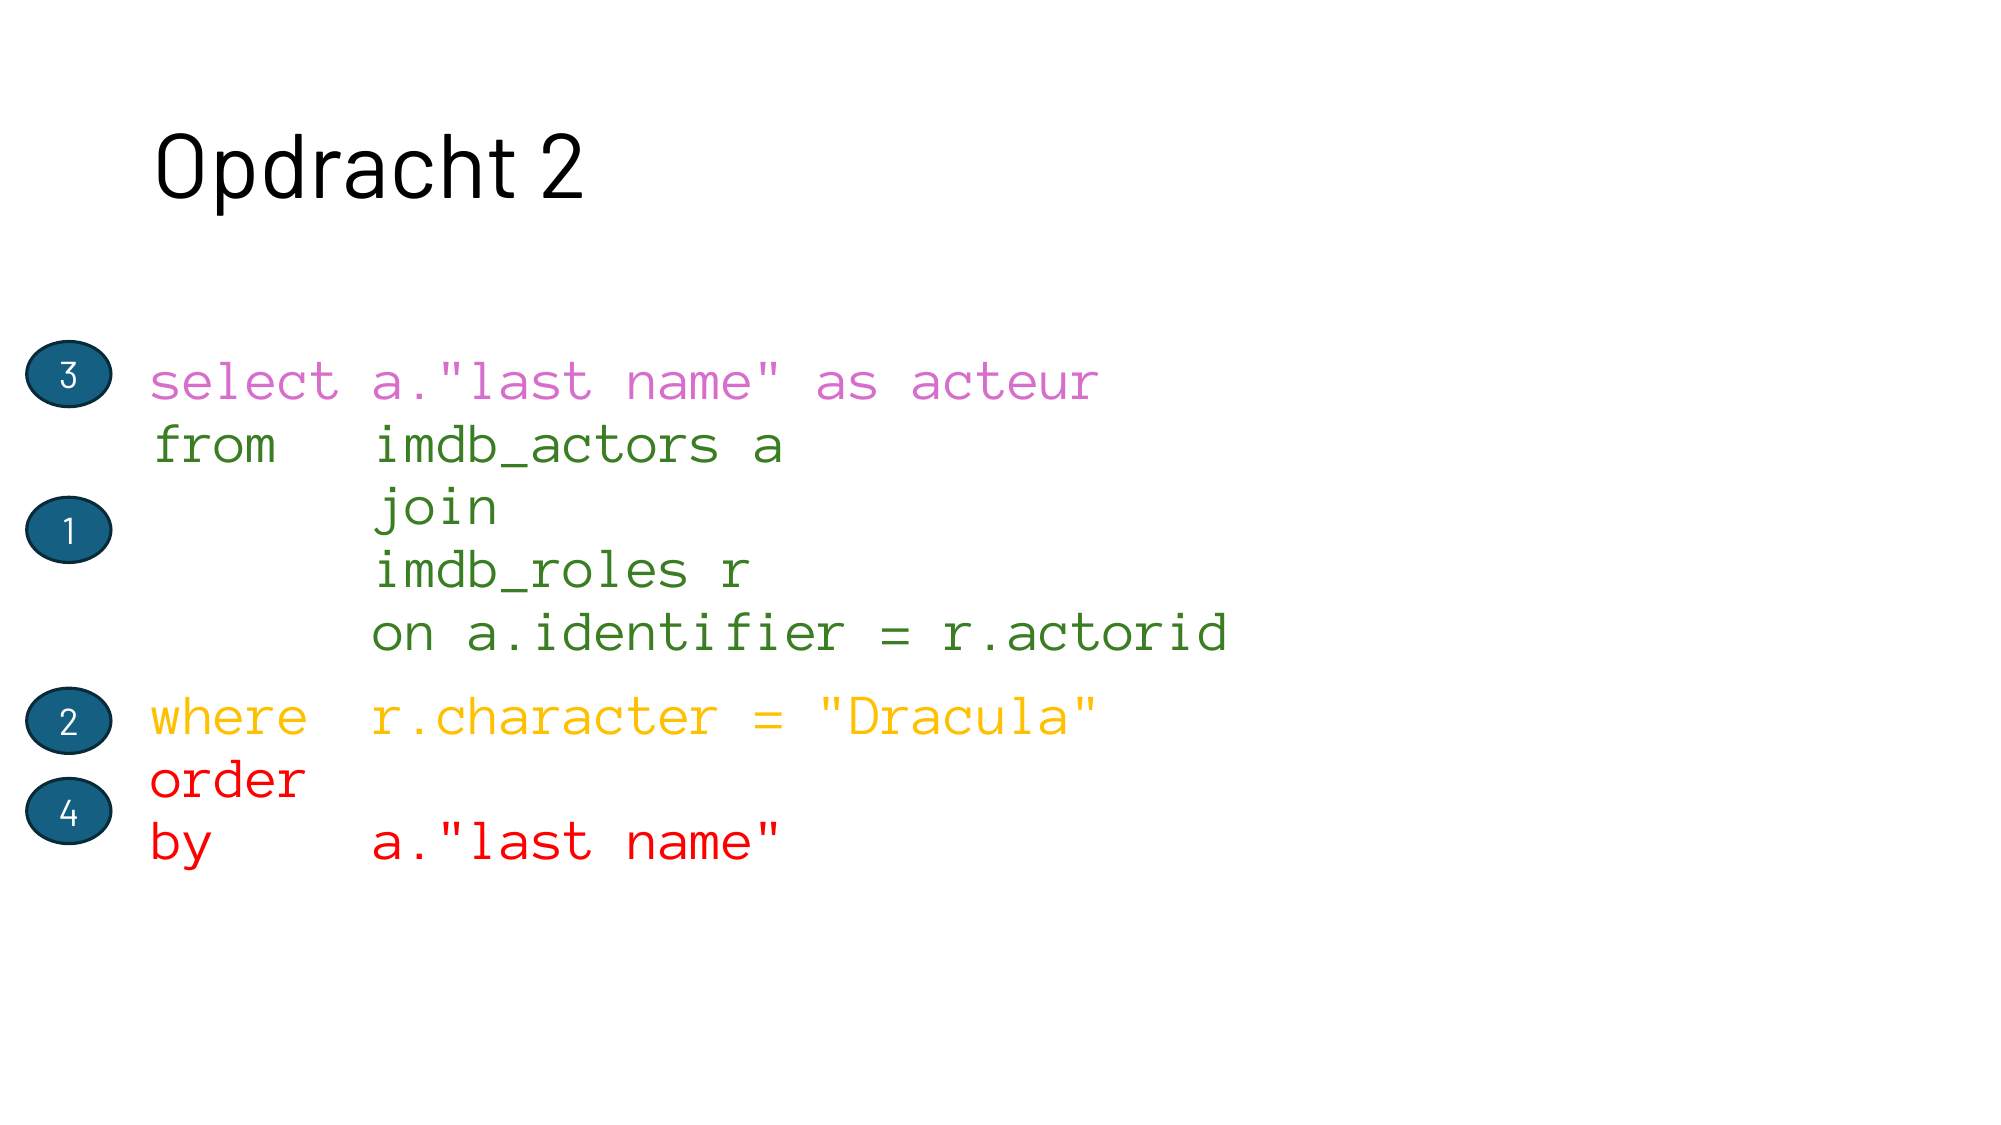

# Opdracht 2
3
select a."last name" as acteur
from   imdb_actors a
       join
       imdb_roles r
       on a.identifier = r.actorid
where  r.character = "Dracula"
order
by     a."last name"
1
2
4